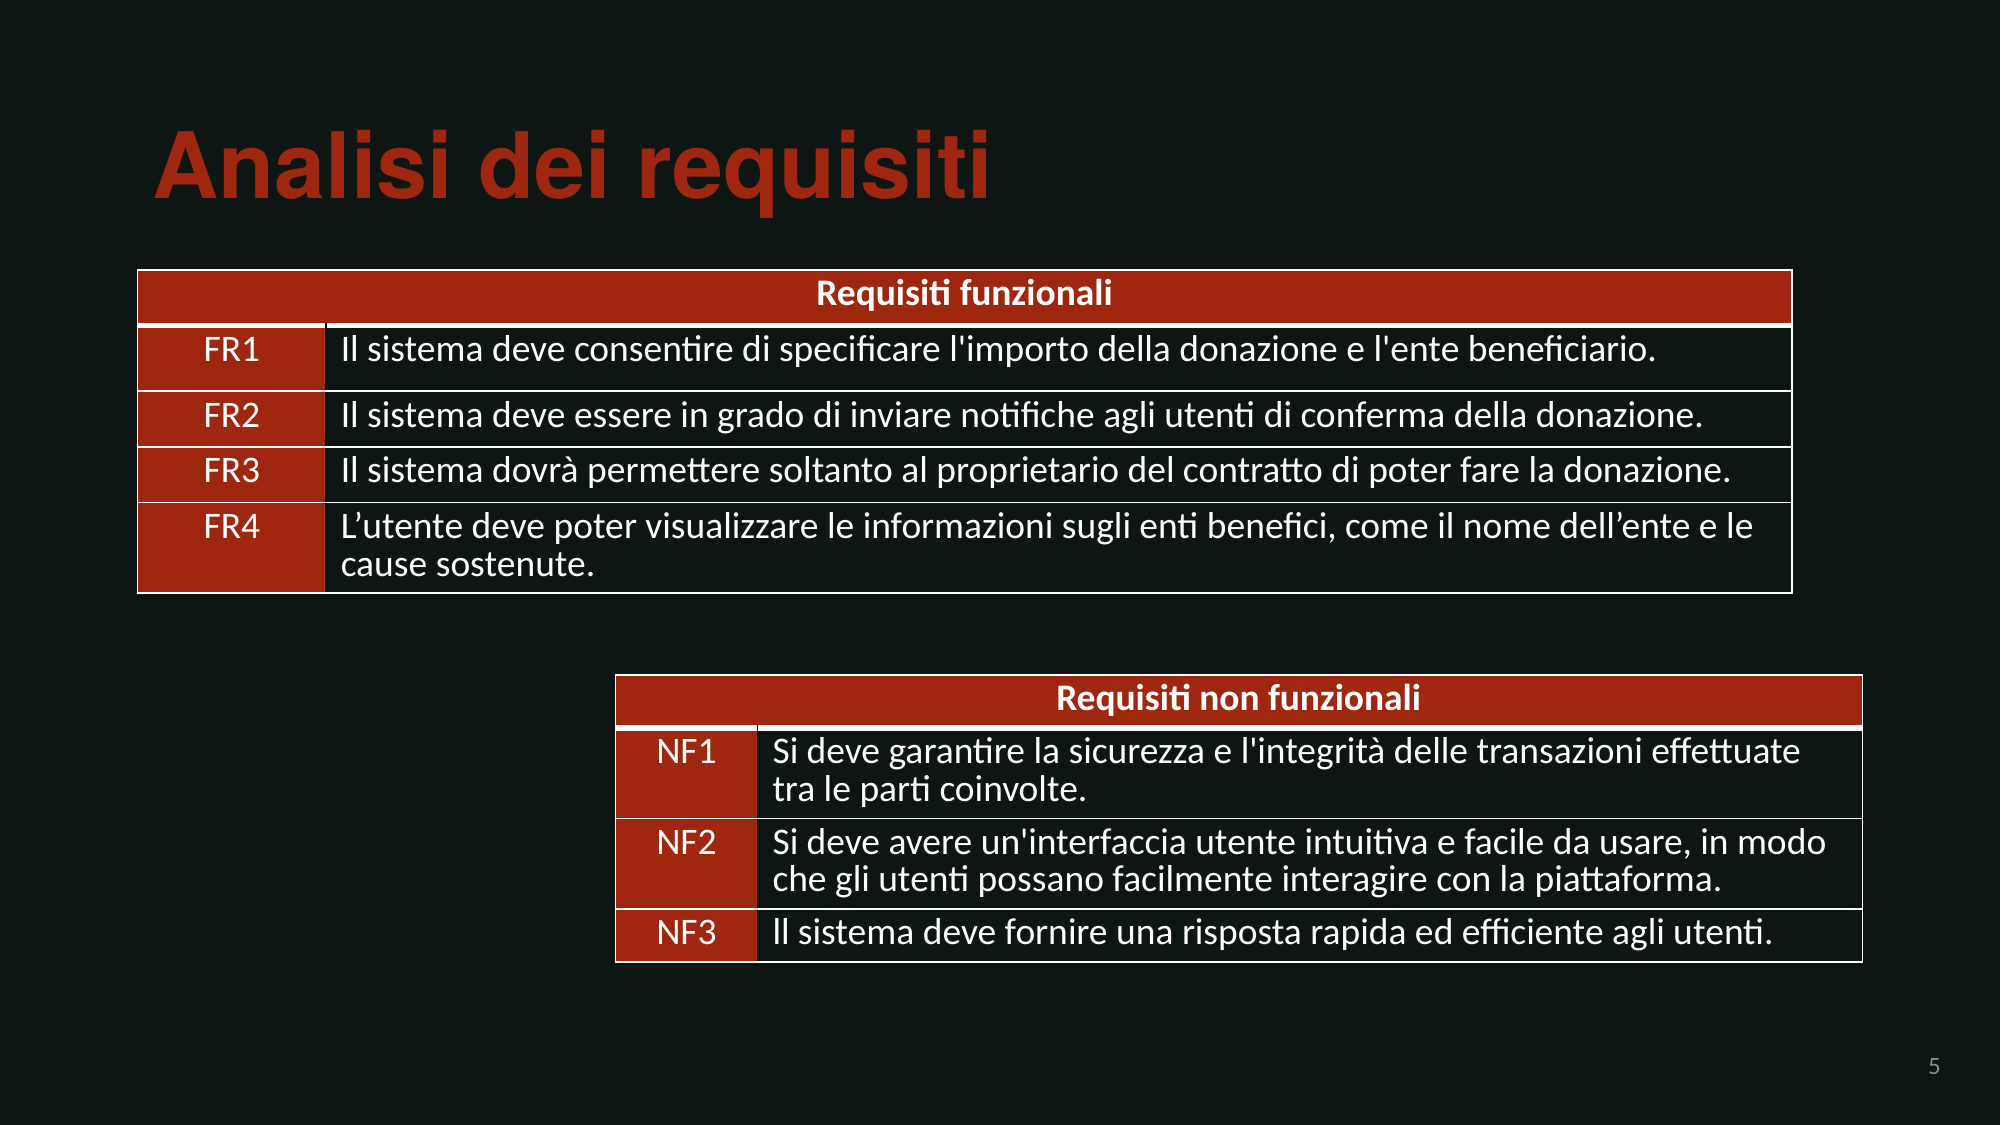

# Analisi dei requisiti
| Requisiti funzionali |  |
| --- | --- |
| FR1 | Il sistema deve consentire di specificare l'importo della donazione e l'ente beneficiario. |
| FR2 | Il sistema deve essere in grado di inviare notifiche agli utenti di conferma della donazione. |
| FR3 | Il sistema dovrà permettere soltanto al proprietario del contratto di poter fare la donazione. |
| FR4 | L’utente deve poter visualizzare le informazioni sugli enti benefici, come il nome dell’ente e le cause sostenute. |
| Requisiti non funzionali |  |
| --- | --- |
| NF1 | Si deve garantire la sicurezza e l'integrità delle transazioni effettuate tra le parti coinvolte. |
| NF2 | Si deve avere un'interfaccia utente intuitiva e facile da usare, in modo che gli utenti possano facilmente interagire con la piattaforma. |
| NF3 | ll sistema deve fornire una risposta rapida ed efficiente agli utenti. |
5